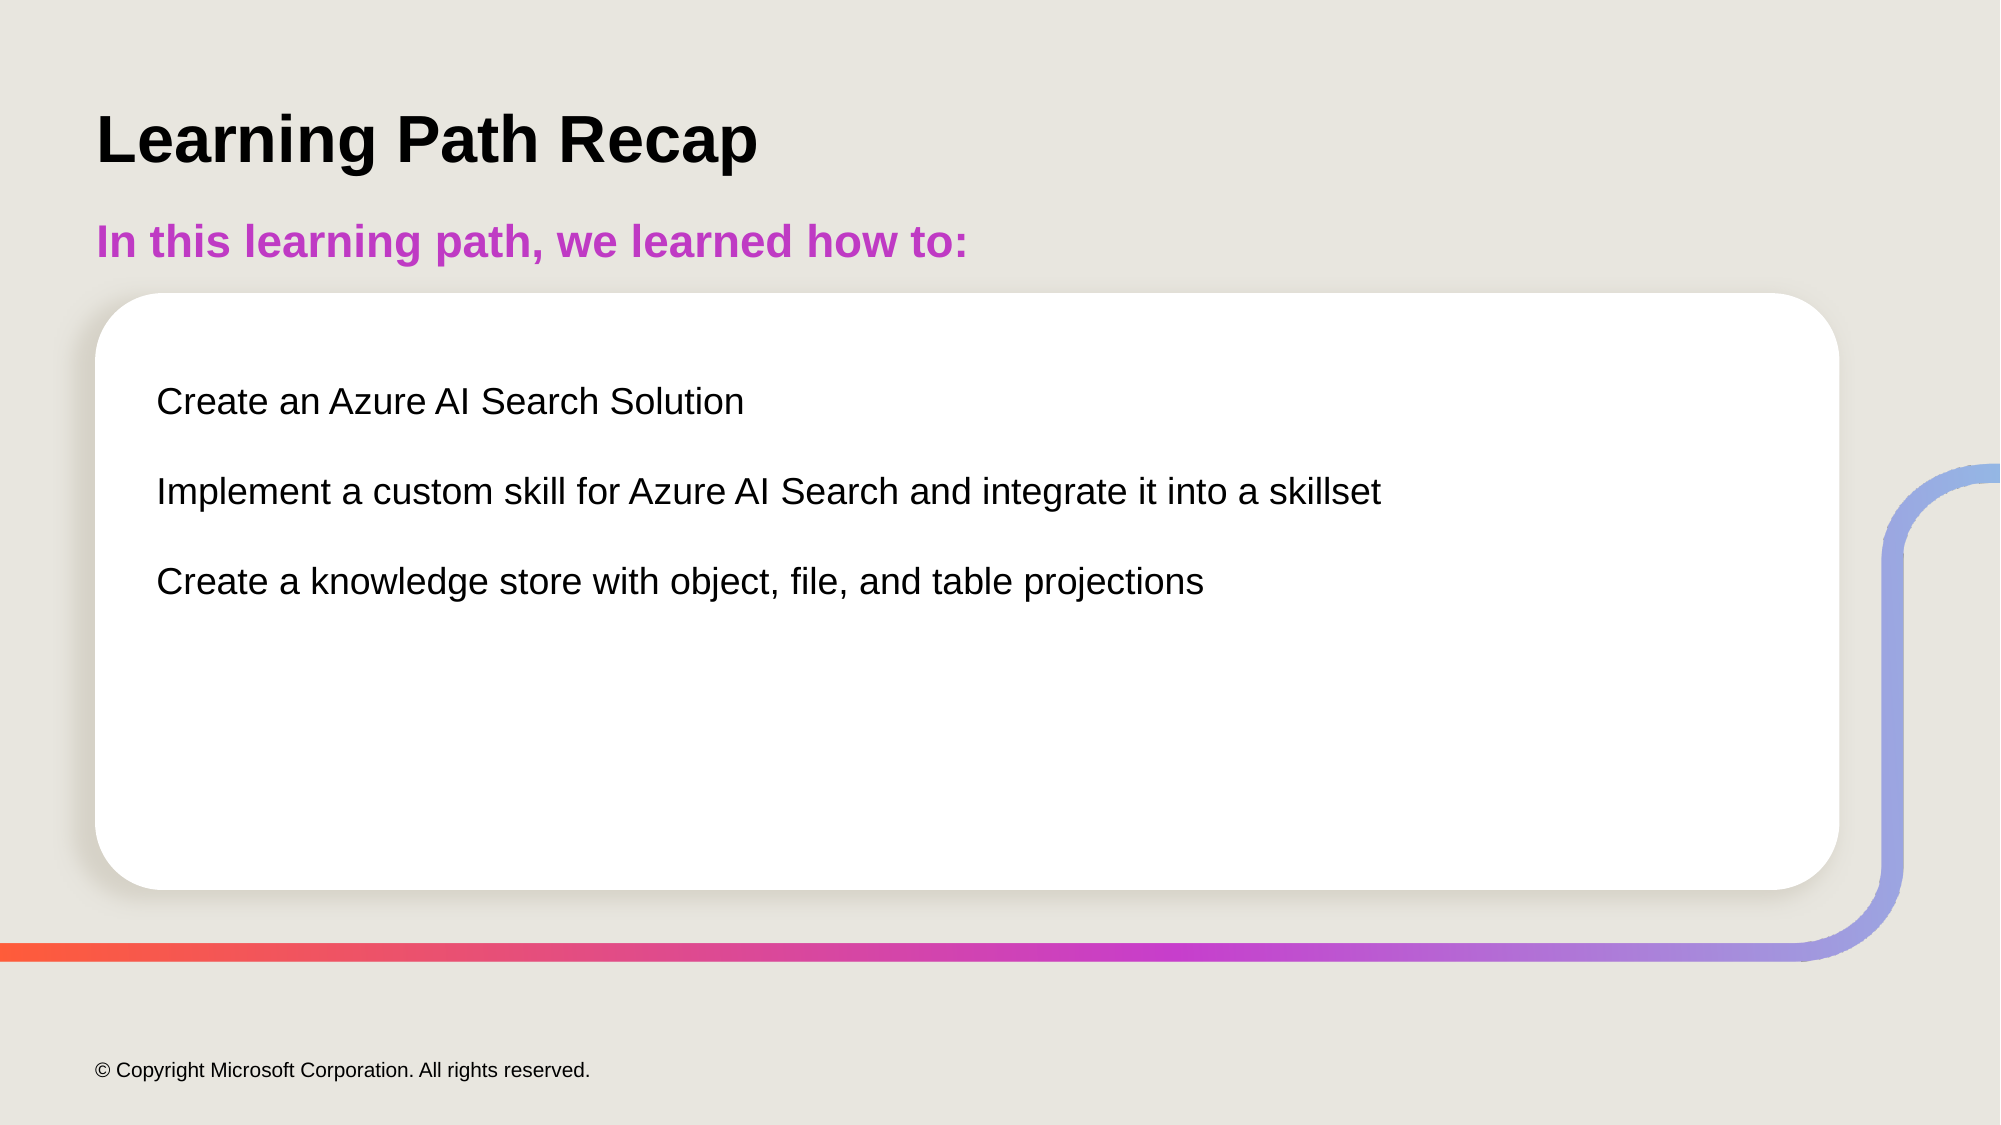

# Learning Path Recap
In this learning path, we learned how to:

Create an Azure AI Search Solution

Implement a custom skill for Azure AI Search and integrate it into a skillset

Create a knowledge store with object, file, and table projections

© Copyright Microsoft Corporation. All rights reserved.